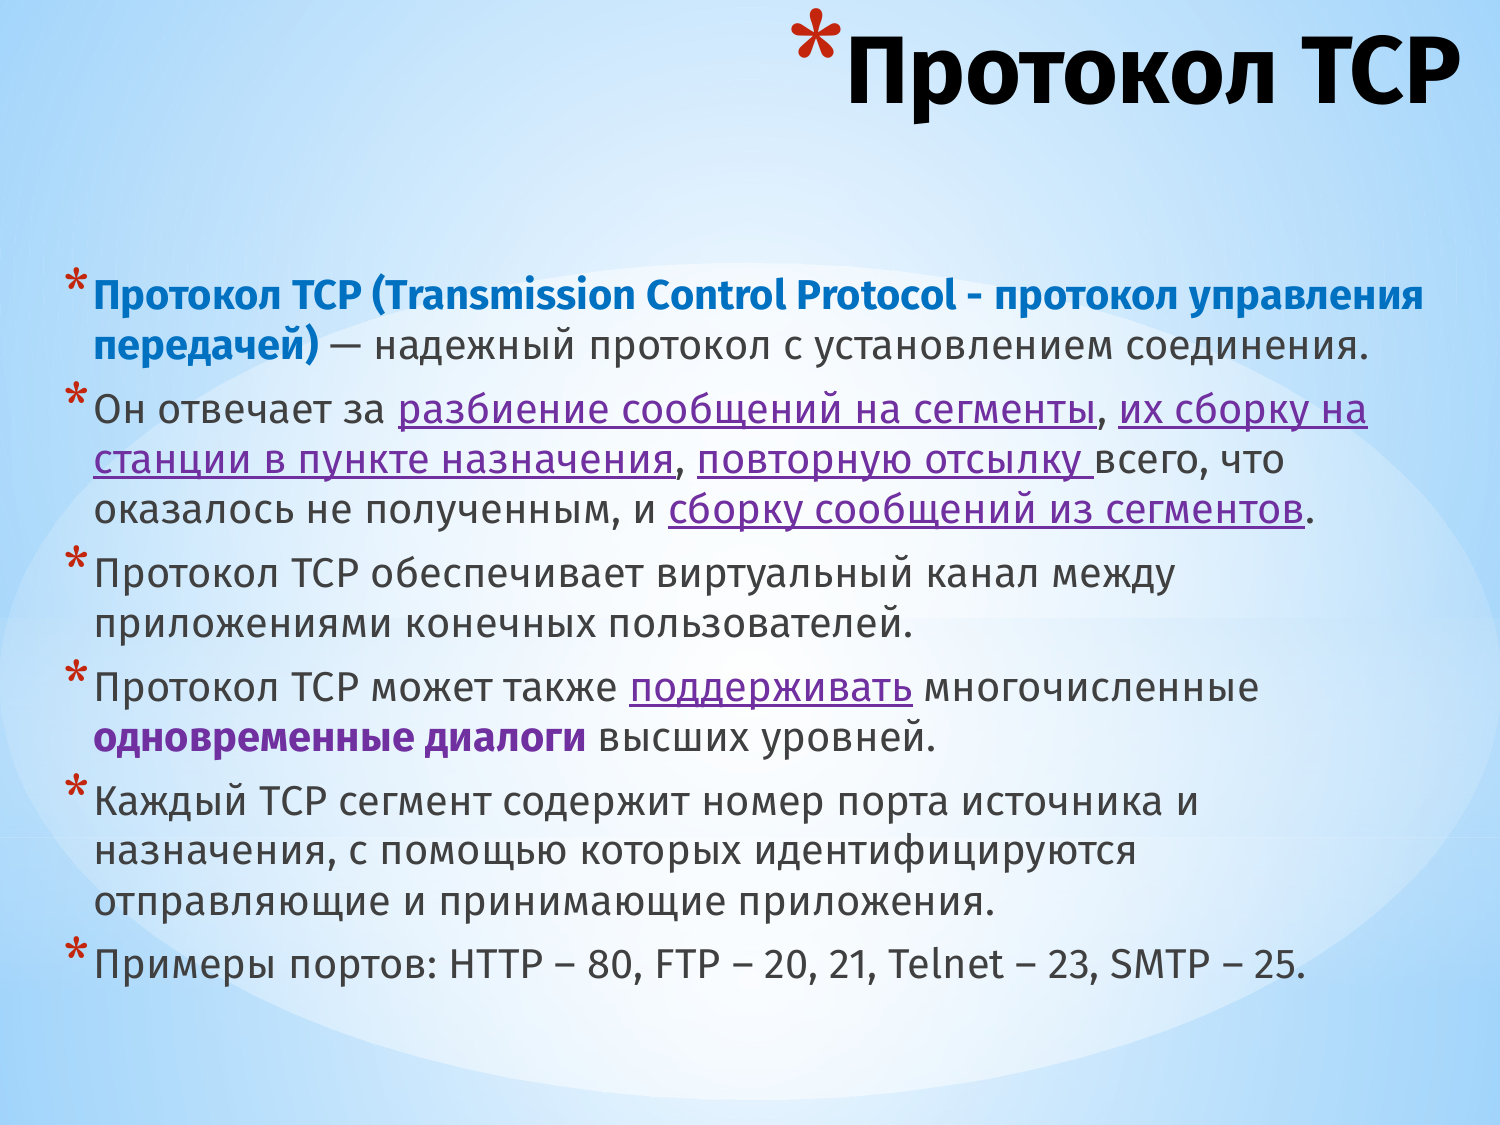

# Протокол TCP

Протокол TCP (Transmission Control Protocol - протокол управления передачей) — надежный протокол с установлением соединения.
Он отвечает за разбиение сообщений на сегменты, их сборку на станции в пункте назначения, повторную отсылку всего, что оказалось не полученным, и сборку сообщений из сегментов.
Протокол TCP обеспечивает виртуальный канал между приложениями конечных пользователей.
Протокол ТСР может также поддерживать многочисленные одновременные диалоги высших уровней.
Каждый ТСP сегмент содержит номер порта источника и назначения, с помощью которых идентифицируются отправляющие и принимающие приложения.
Примеры портов: HTTP – 80, FTP – 20, 21, Telnet – 23, SMTP – 25.